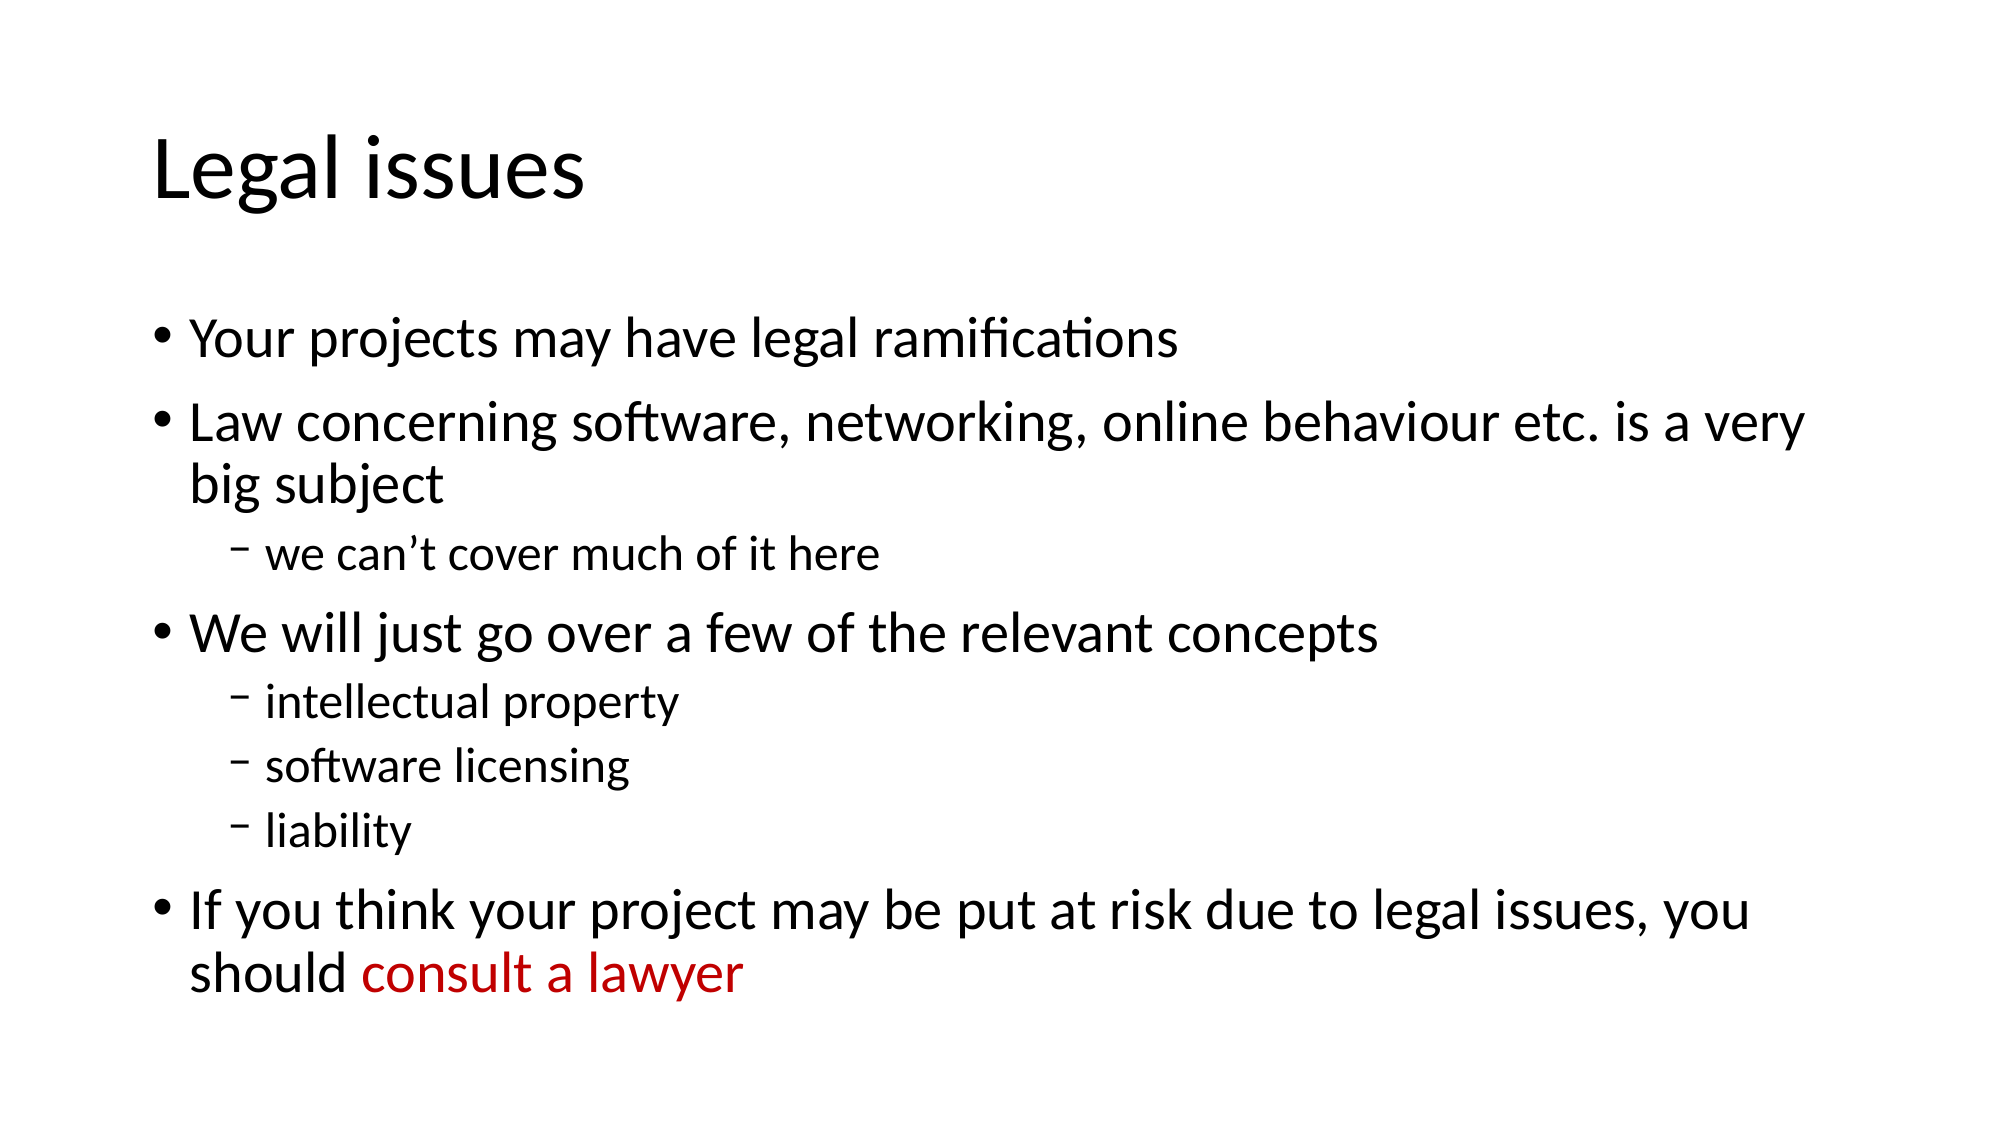

# Legal issues
Your projects may have legal ramifications
Law concerning software, networking, online behaviour etc. is a very big subject
we can’t cover much of it here
We will just go over a few of the relevant concepts
intellectual property
software licensing
liability
If you think your project may be put at risk due to legal issues, you should consult a lawyer